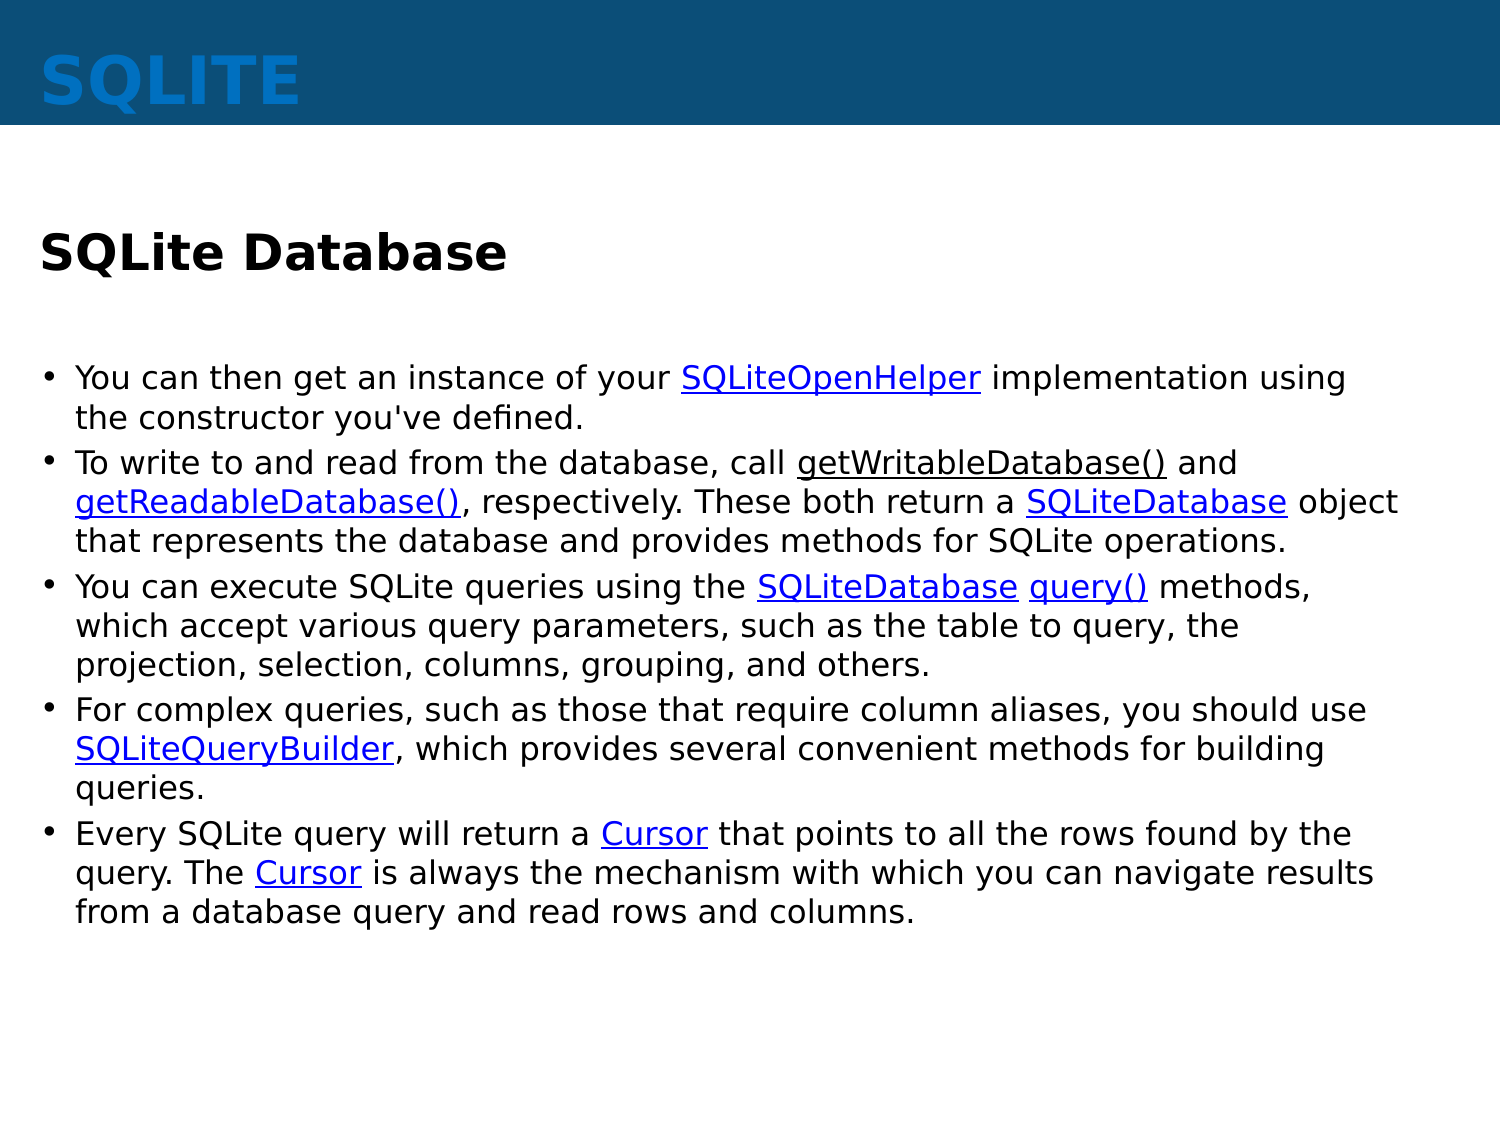

# SQLITE
SQLite Database
You can then get an instance of your SQLiteOpenHelper implementation using the constructor you've defined.
To write to and read from the database, call getWritableDatabase() and getReadableDatabase(), respectively. These both return a SQLiteDatabase object that represents the database and provides methods for SQLite operations.
You can execute SQLite queries using the SQLiteDatabase query() methods, which accept various query parameters, such as the table to query, the projection, selection, columns, grouping, and others.
For complex queries, such as those that require column aliases, you should use SQLiteQueryBuilder, which provides several convenient methods for building queries.
Every SQLite query will return a Cursor that points to all the rows found by the query. The Cursor is always the mechanism with which you can navigate results from a database query and read rows and columns.